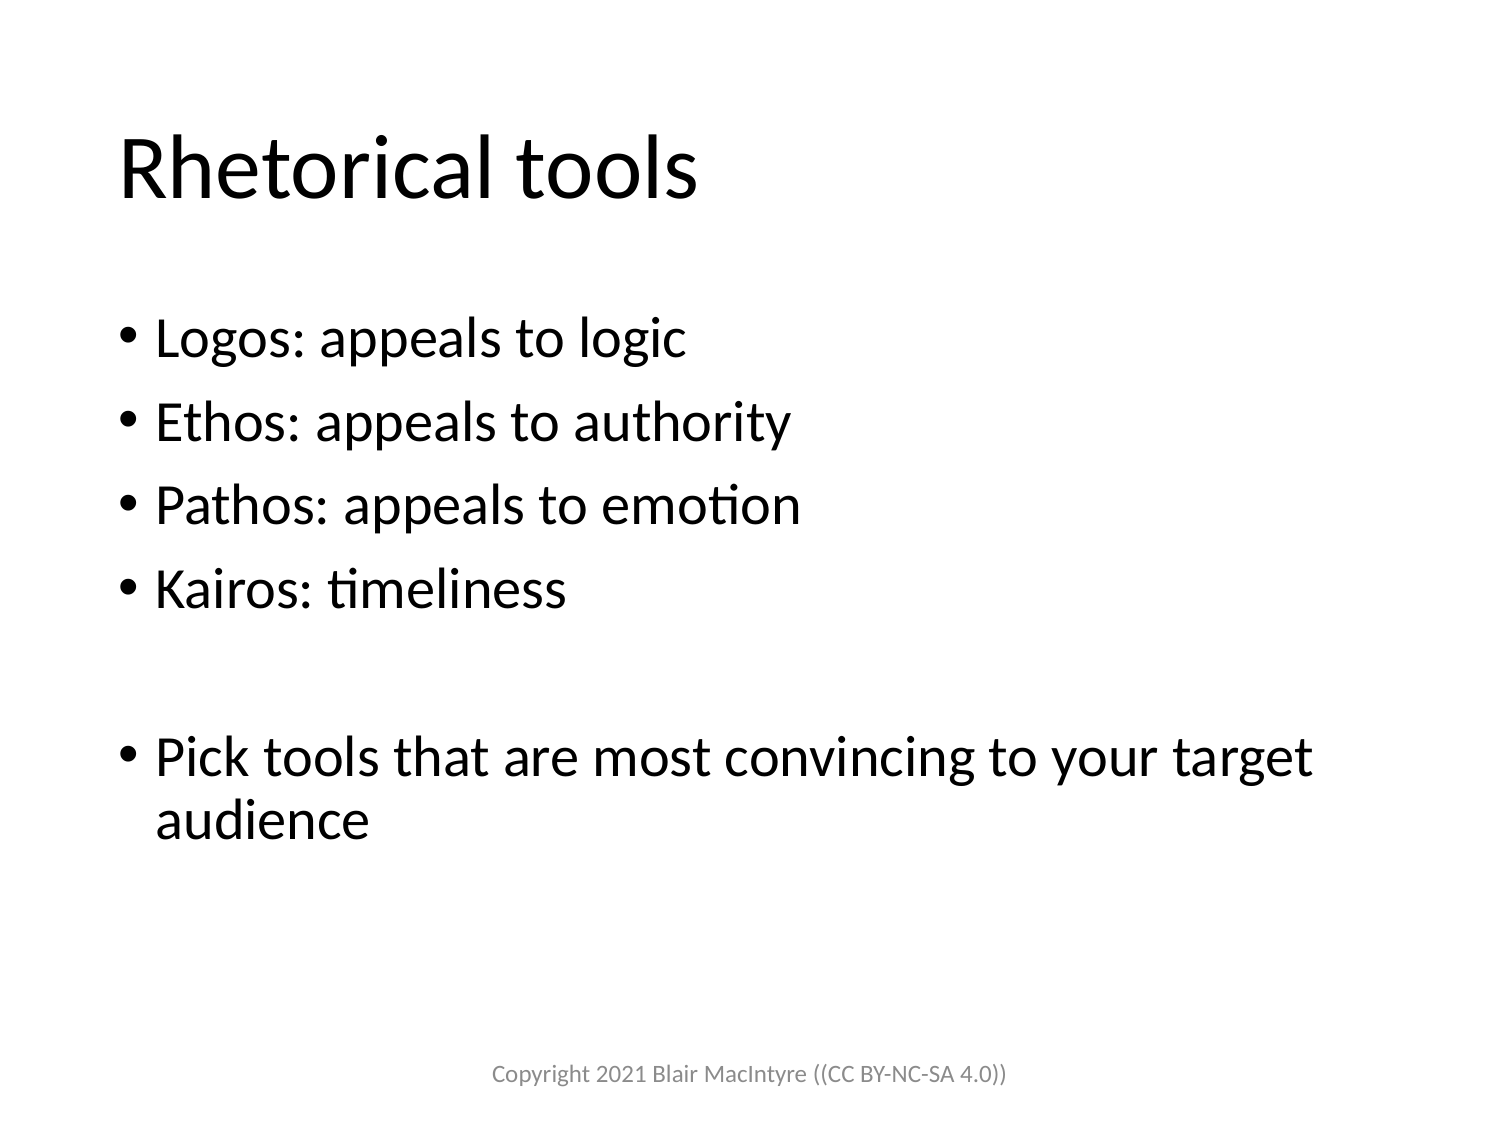

# Rhetorical tools
Logos: appeals to logic
Ethos: appeals to authority
Pathos: appeals to emotion
Kairos: timeliness

Pick tools that are most convincing to your target audience
Copyright 2021 Blair MacIntyre ((CC BY-NC-SA 4.0))